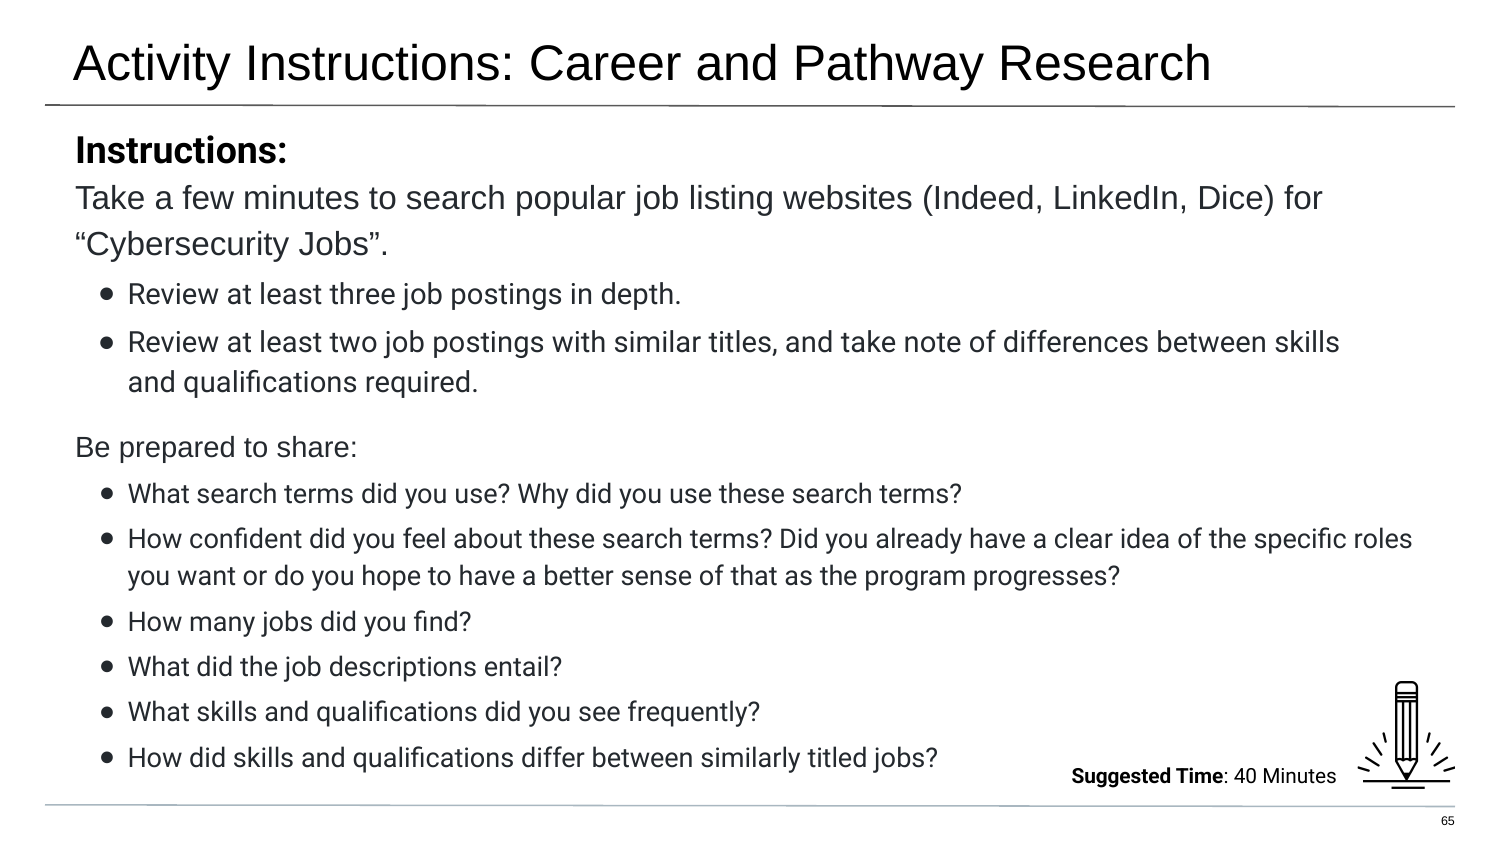

# Activity Instructions: Career and Pathway Research
Instructions:
Take a few minutes to search popular job listing websites (Indeed, LinkedIn, Dice) for “Cybersecurity Jobs”.
Review at least three job postings in depth.
Review at least two job postings with similar titles, and take note of differences between skills
and qualifications required.
Be prepared to share:
What search terms did you use? Why did you use these search terms?
How confident did you feel about these search terms? Did you already have a clear idea of the specific roles you want or do you hope to have a better sense of that as the program progresses?
How many jobs did you find?
What did the job descriptions entail?
What skills and qualifications did you see frequently?
How did skills and qualifications differ between similarly titled jobs?
Suggested Time: 40 Minutes
65